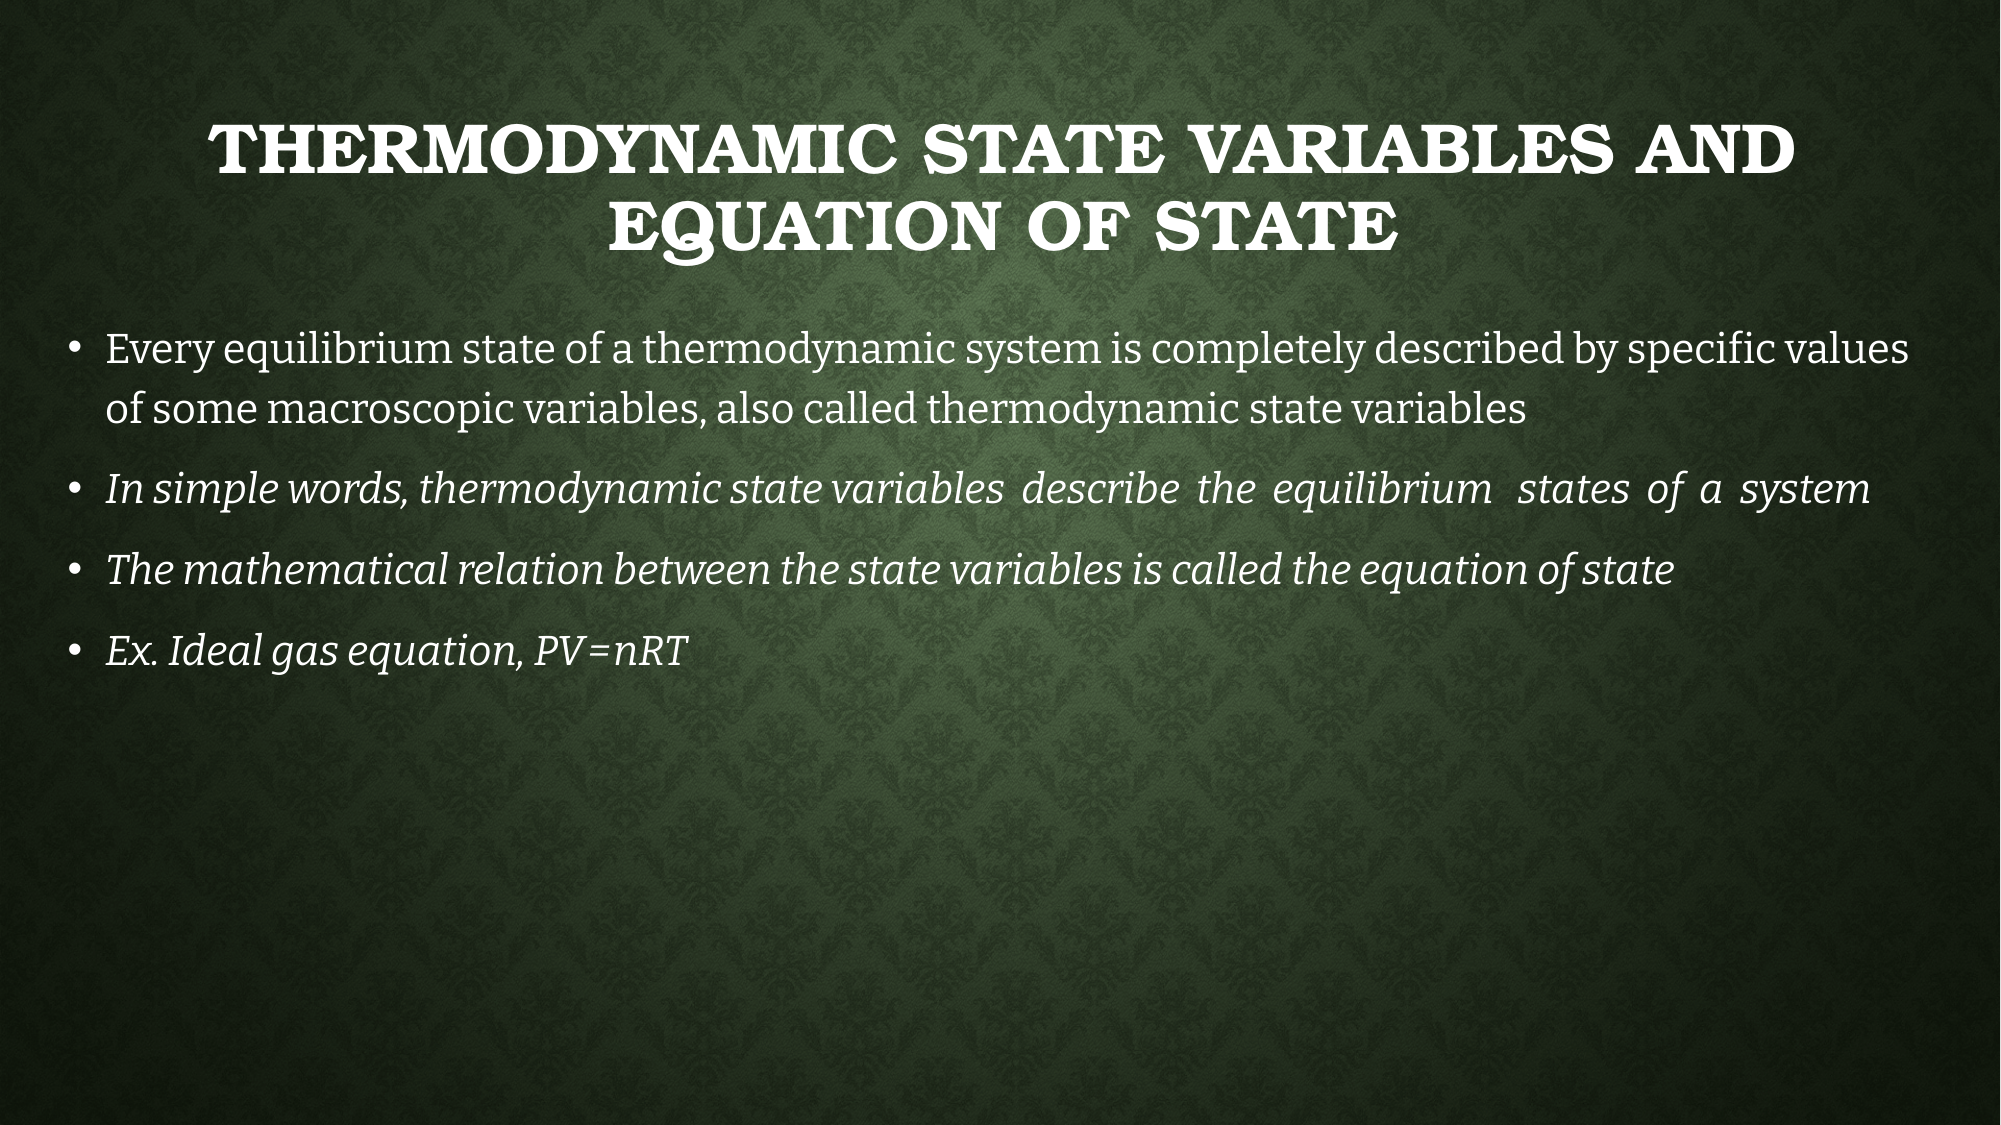

# Thermodynamic State Variables and Equation of State
Every equilibrium state of a thermodynamic system is completely described by specific values of some macroscopic variables, also called thermodynamic state variables
In simple words, thermodynamic state variables  describe  the  equilibrium   states  of  a  system
The mathematical relation between the state variables is called the equation of state
Ex. Ideal gas equation, PV=nRT